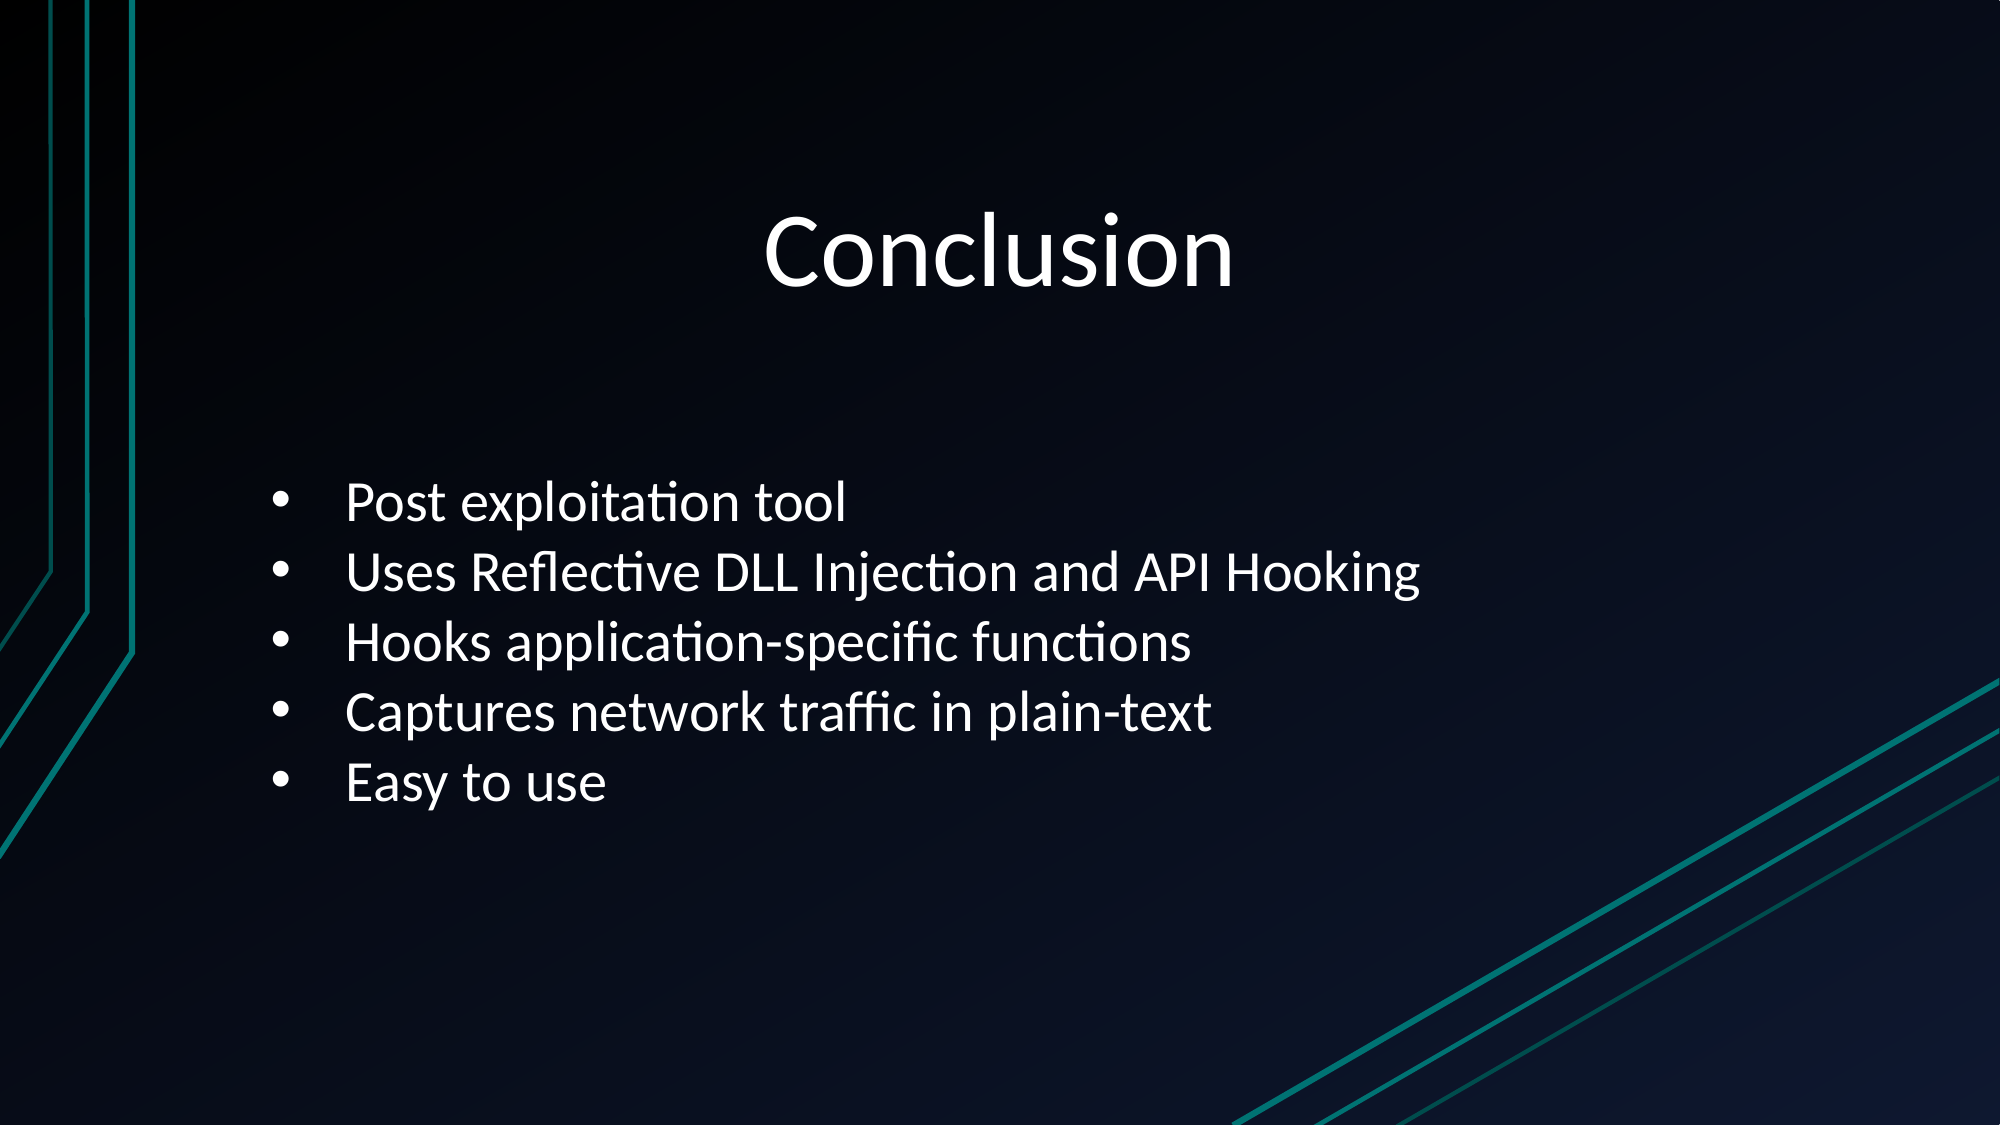

# Conclusion
Post exploitation tool
Uses Reflective DLL Injection and API Hooking
Hooks application-specific functions
Captures network traffic in plain-text
Easy to use